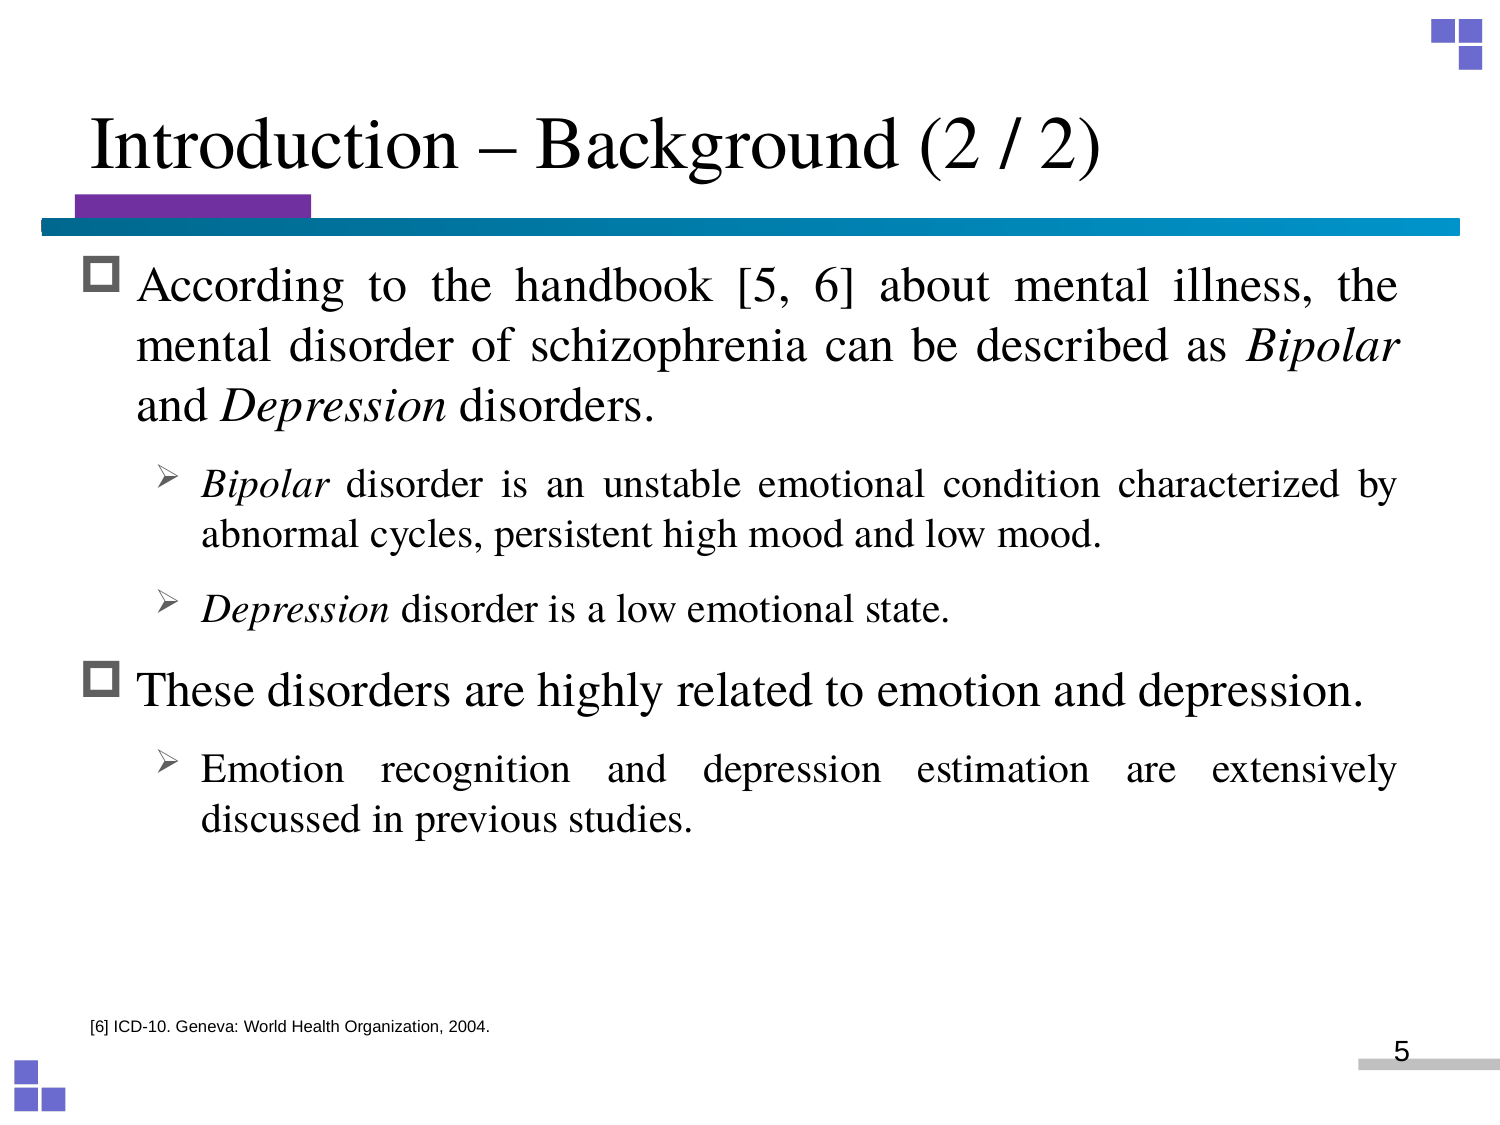

# Introduction – Background (2 / 2)
According to the handbook [5, 6] about mental illness, the mental disorder of schizophrenia can be described as Bipolar and Depression disorders.
Bipolar disorder is an unstable emotional condition characterized by abnormal cycles, persistent high mood and low mood.
Depression disorder is a low emotional state.
These disorders are highly related to emotion and depression.
Emotion recognition and depression estimation are extensively discussed in previous studies.
[6] ICD-10. Geneva: World Health Organization, 2004.
5